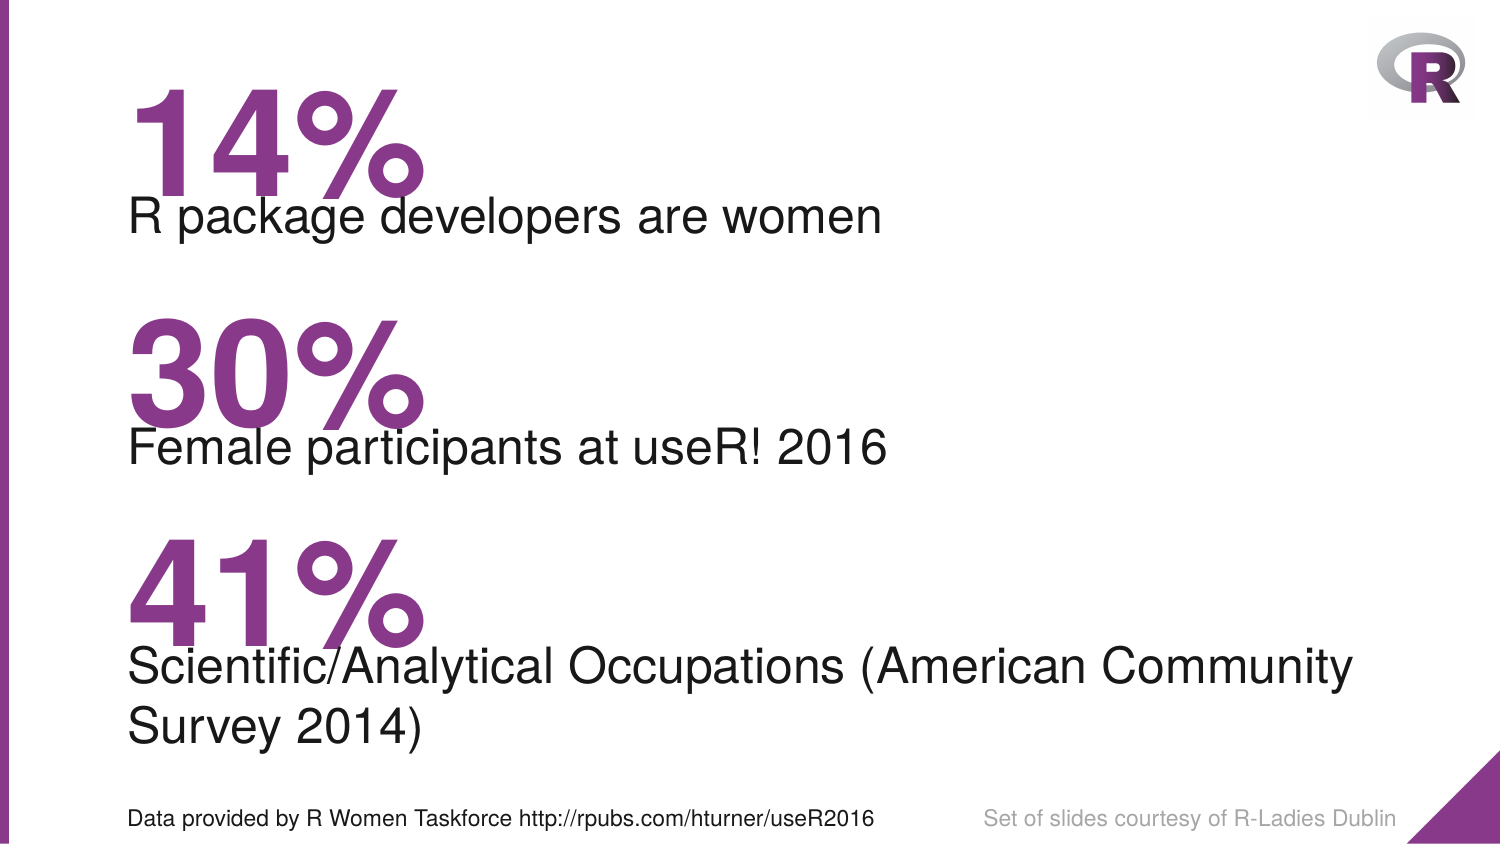

14%
R package developers are women
30%
Female participants at useR! 2016
41%
Scientific/Analytical Occupations (American Community Survey 2014)
Data provided by R Women Taskforce http://rpubs.com/hturner/useR2016
Set of slides courtesy of R-Ladies Dublin